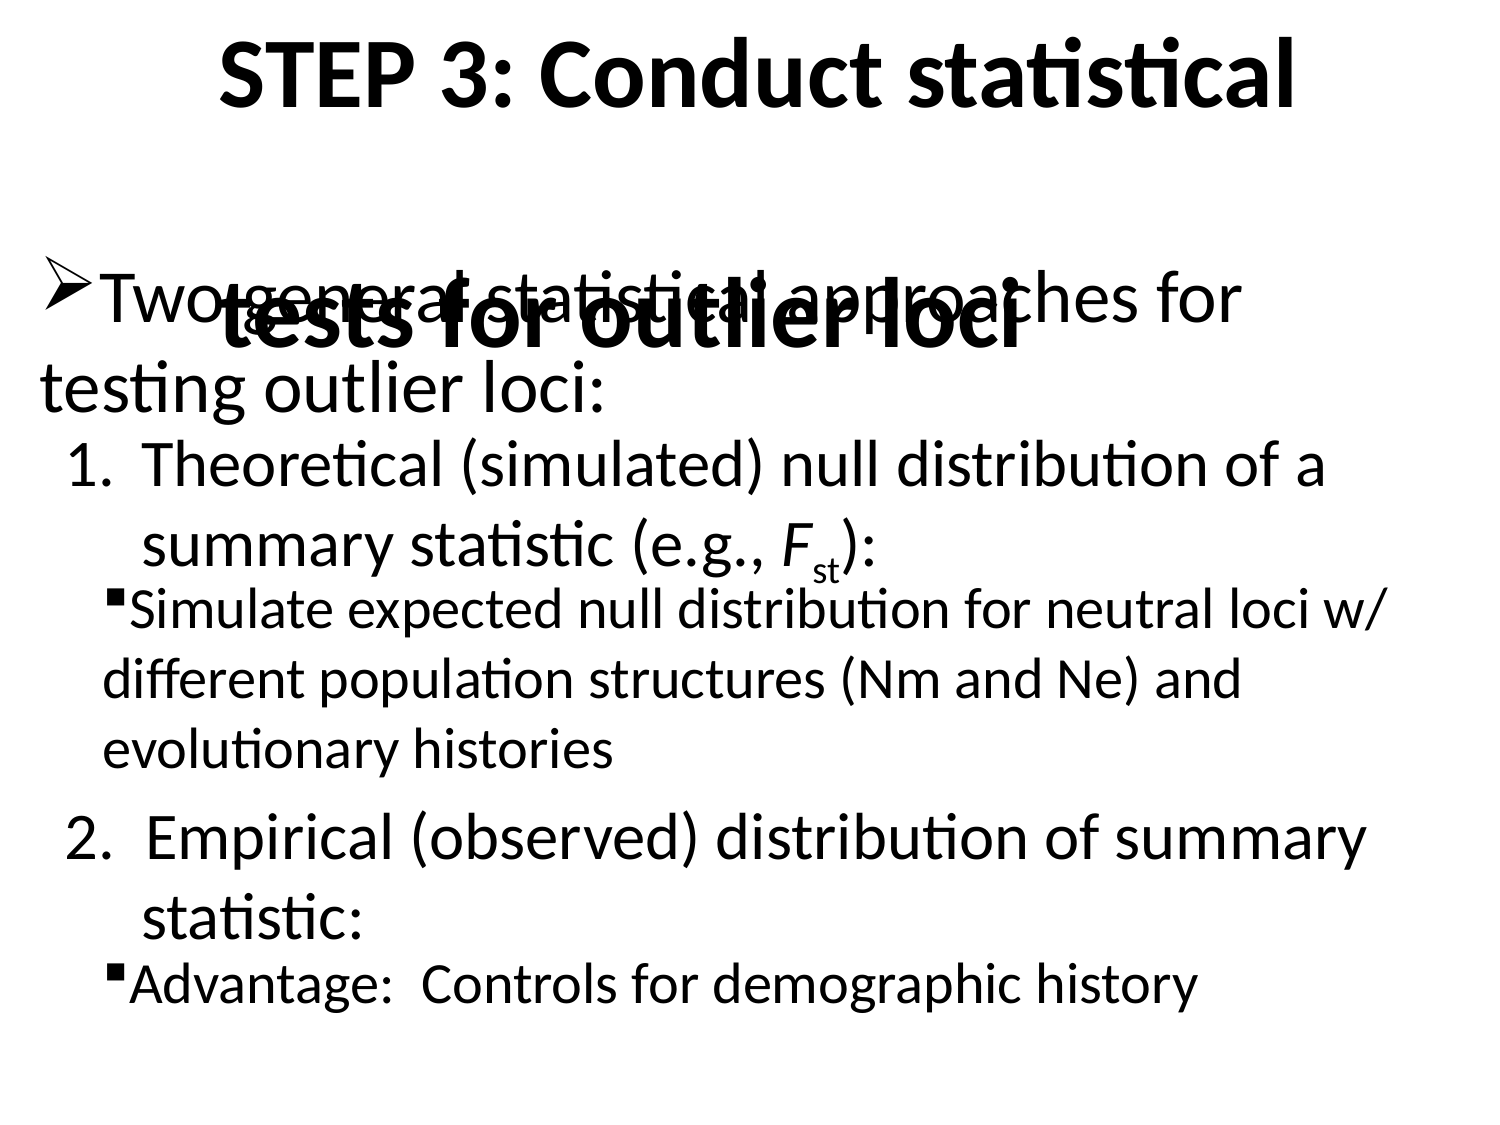

STEP 3: Conduct statistical
tests for outlier loci
Two general statistical approaches for testing outlier loci:
Theoretical (simulated) null distribution of a summary statistic (e.g., Fst):
Simulate expected null distribution for neutral loci w/ different population structures (Nm and Ne) and evolutionary histories
2.  Empirical (observed) distribution of summary statistic:
Advantage:  Controls for demographic history